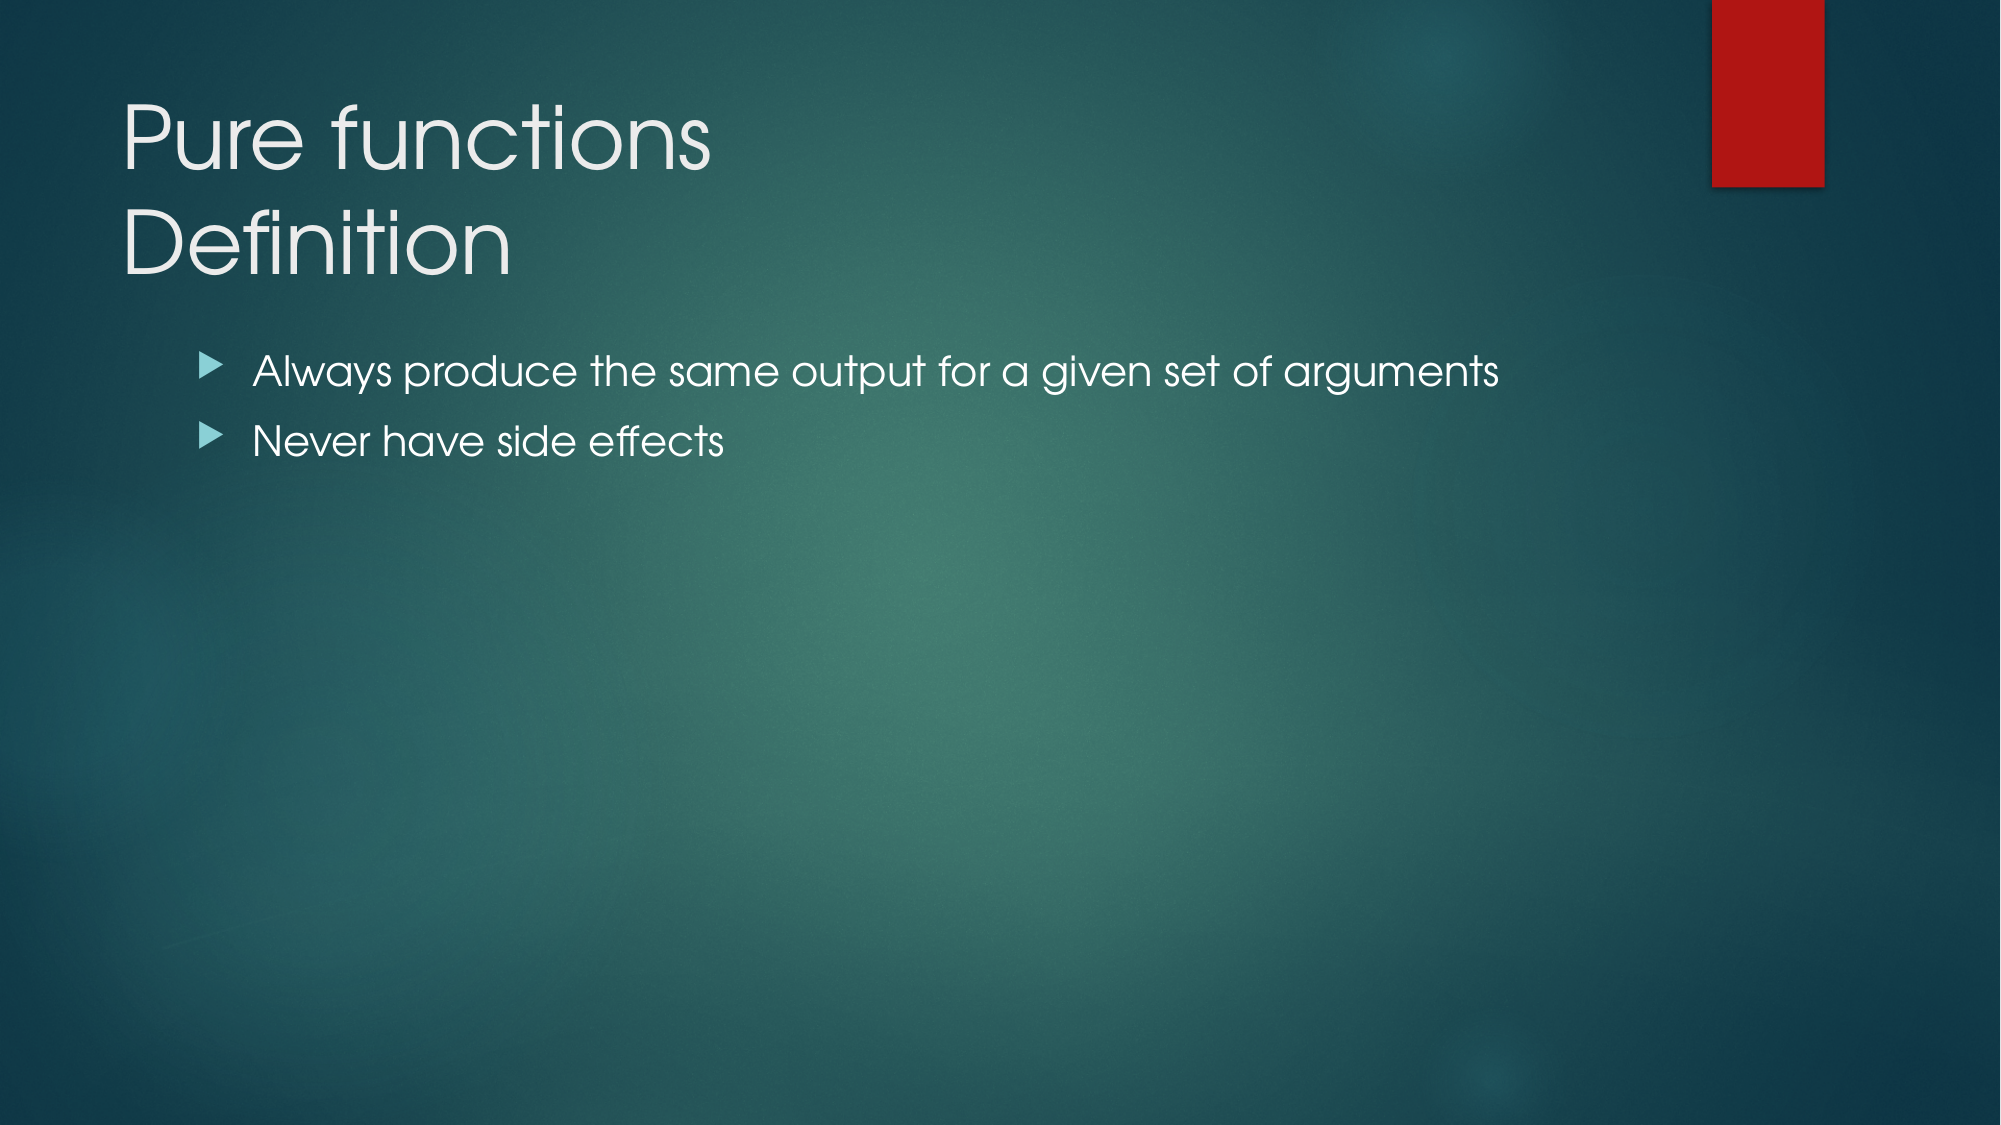

# Pure functions Definition
Always produce the same output for a given set of arguments
Never have side effects